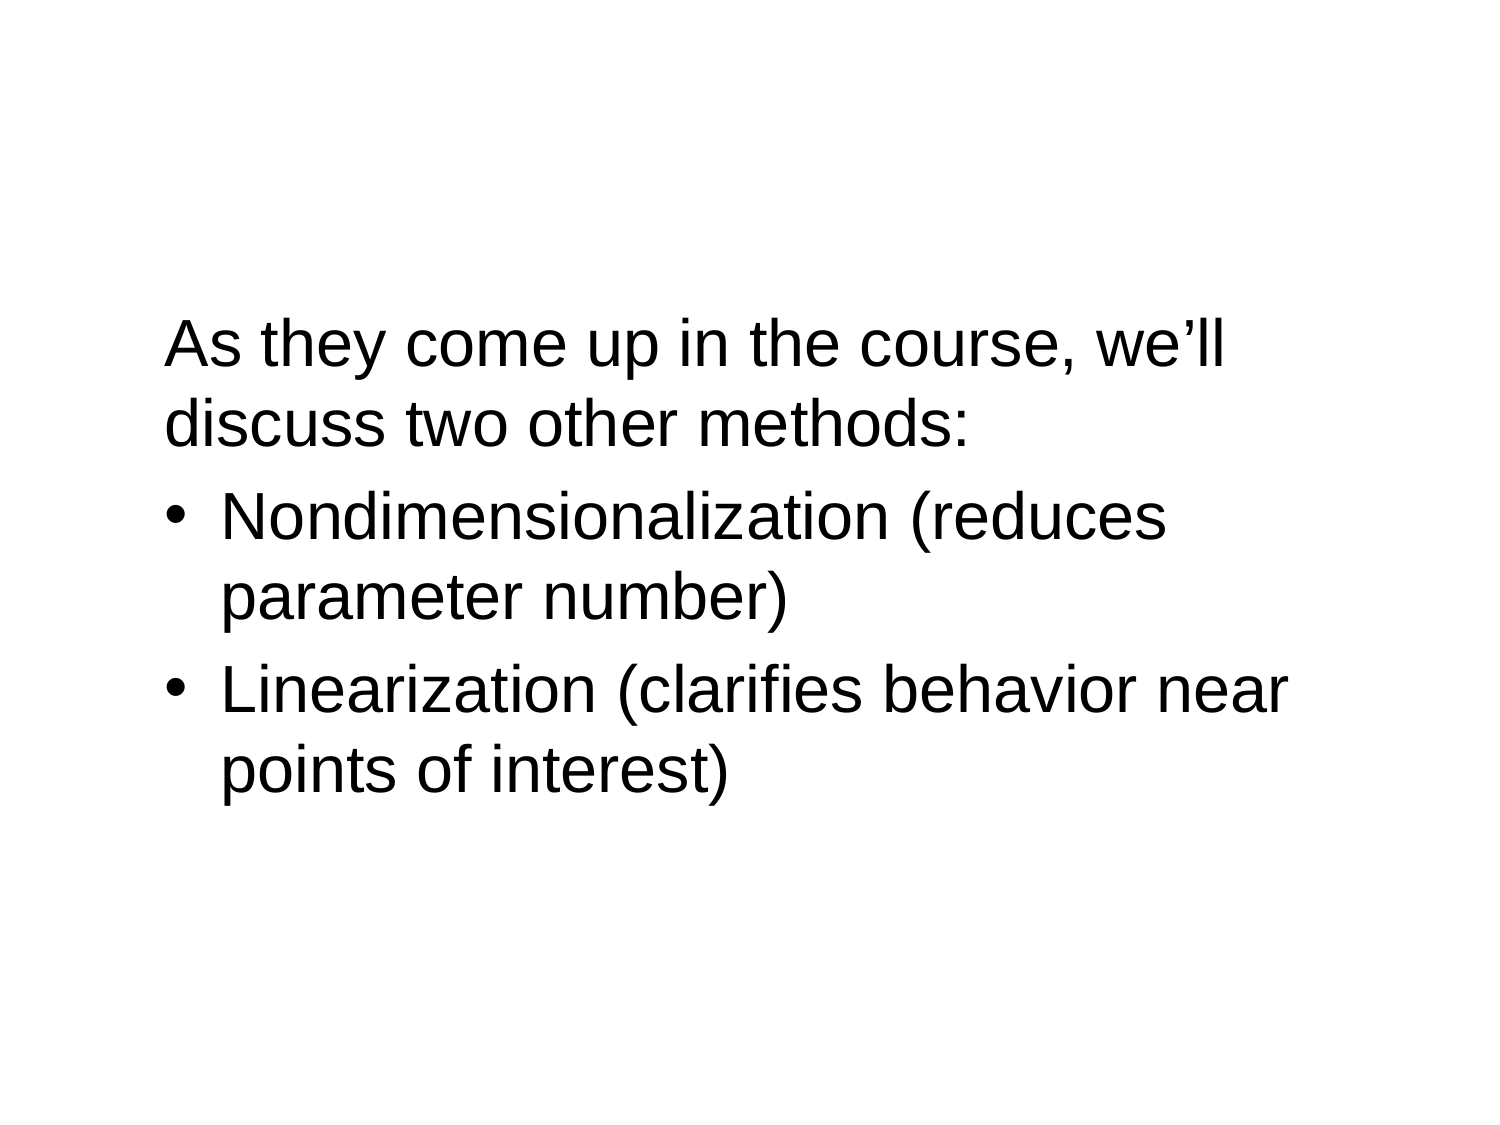

As they come up in the course, we’ll discuss two other methods:
Nondimensionalization (reduces parameter number)
Linearization (clarifies behavior near points of interest)